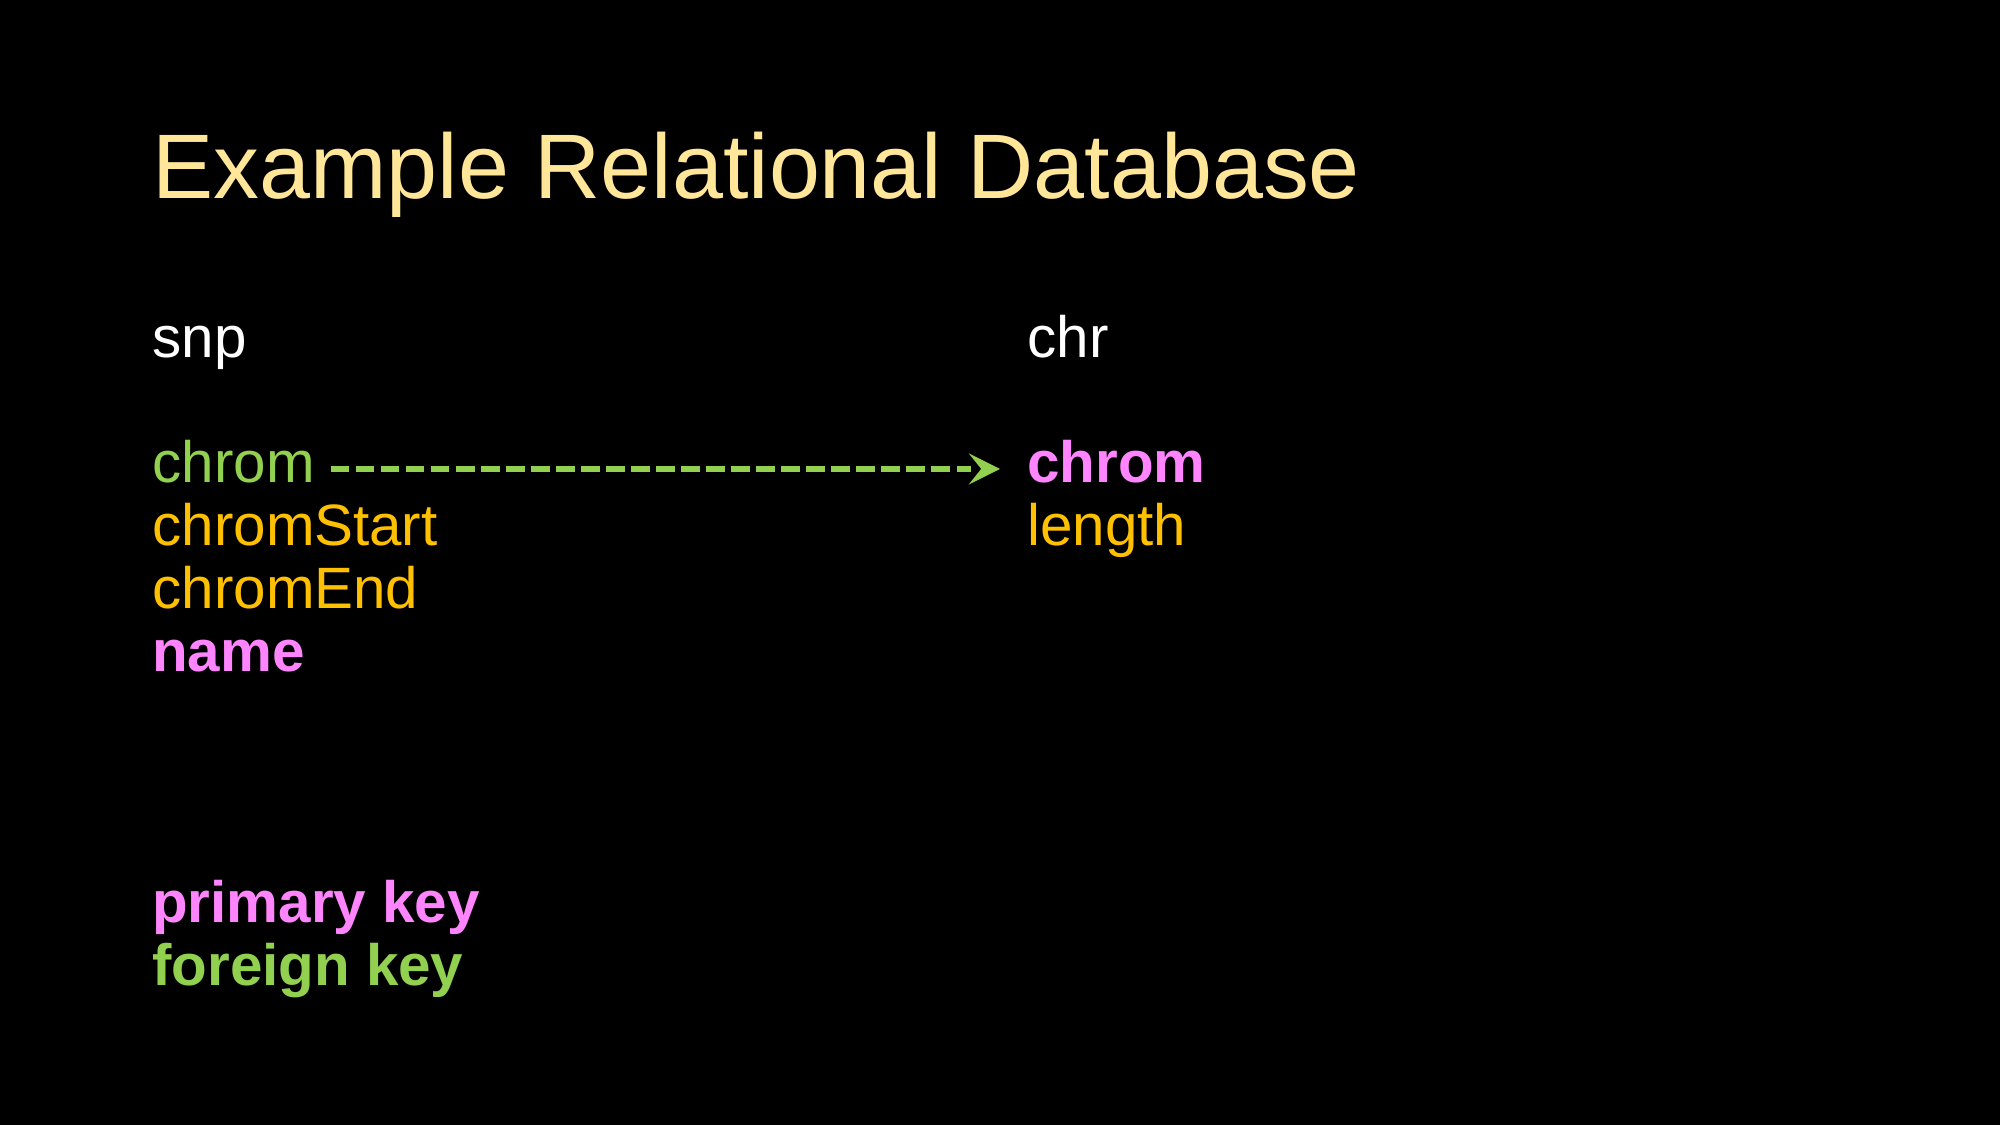

# Example Relational Database
snp
chrom
chromStart
chromEnd
name

primary key
foreign key
chr
chrom
length